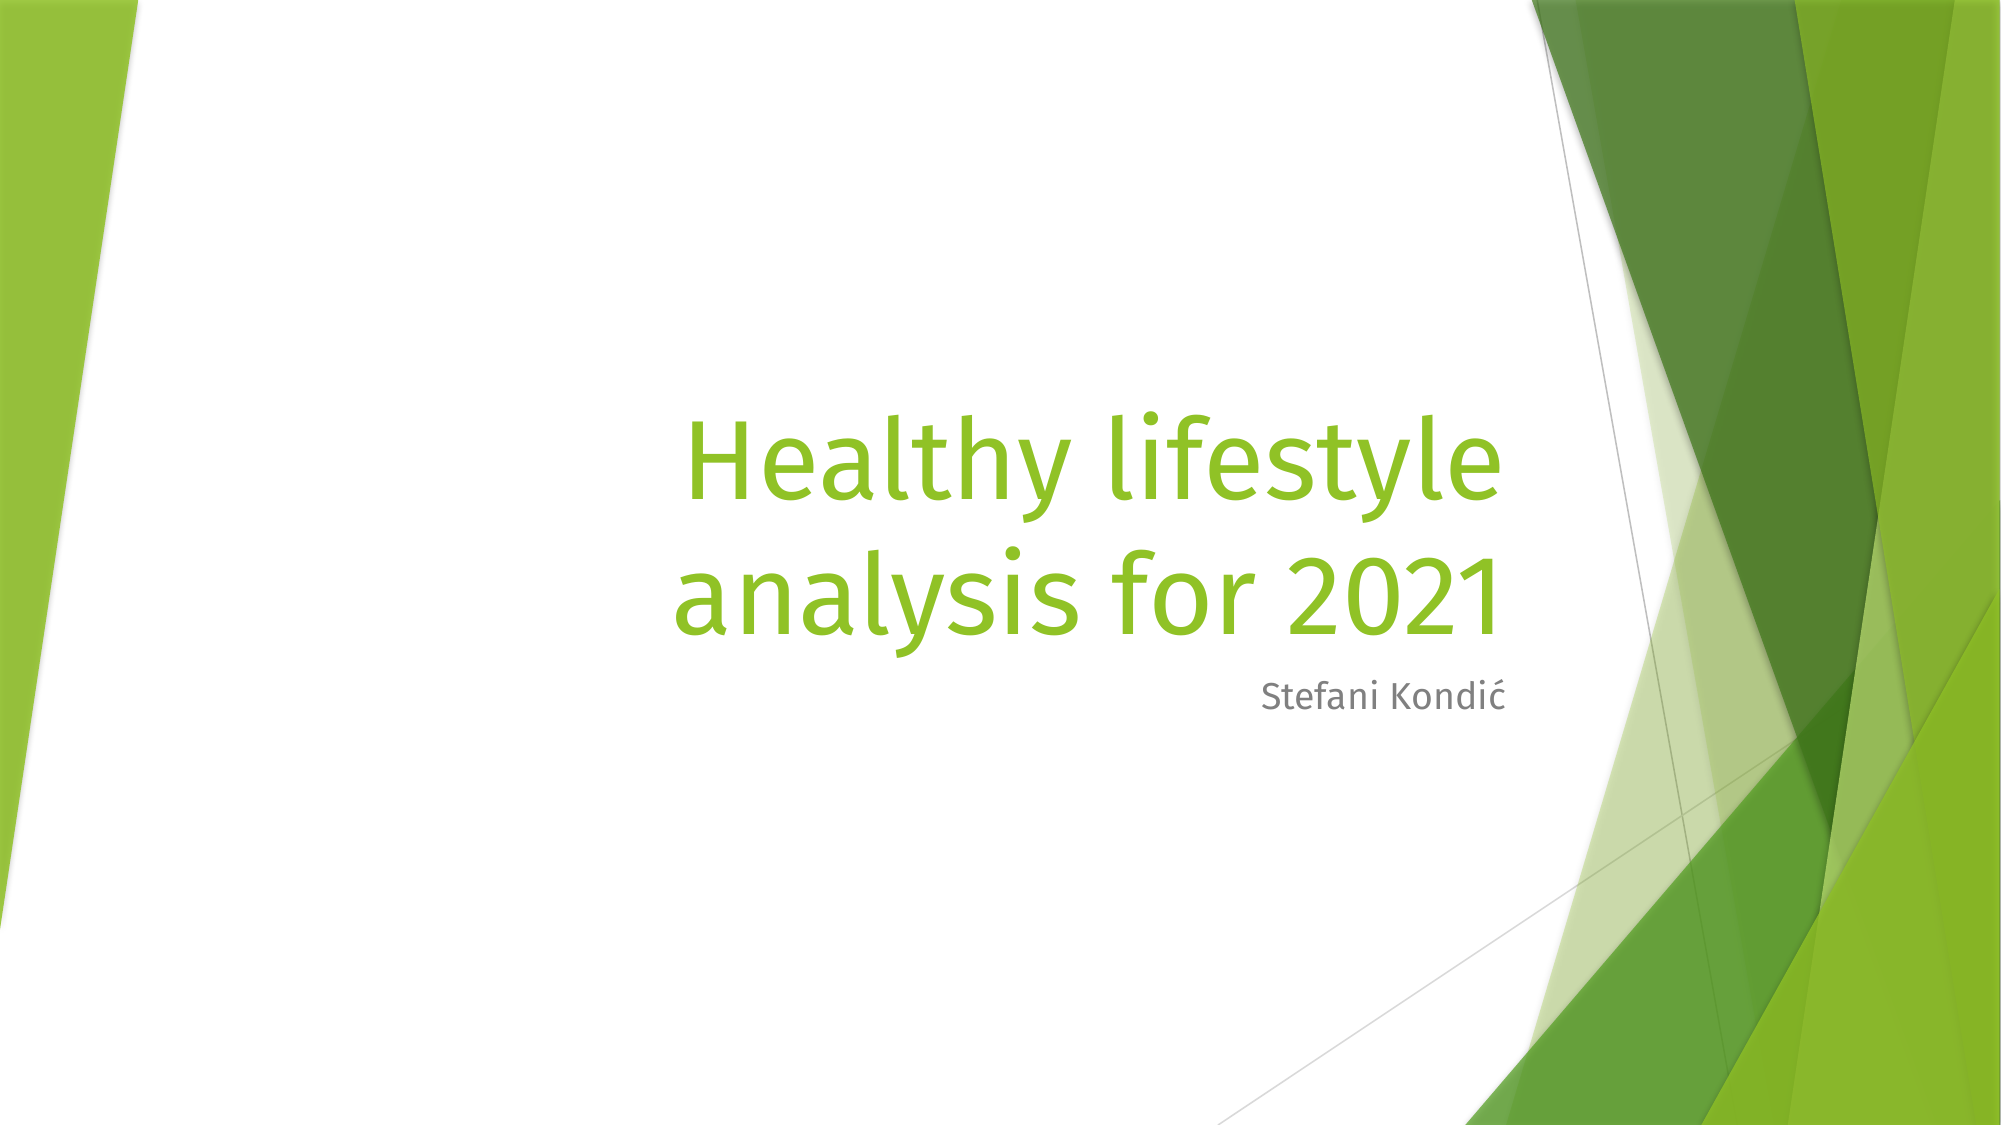

# Healthy lifestyle analysis for 2021
Stefani Kondić